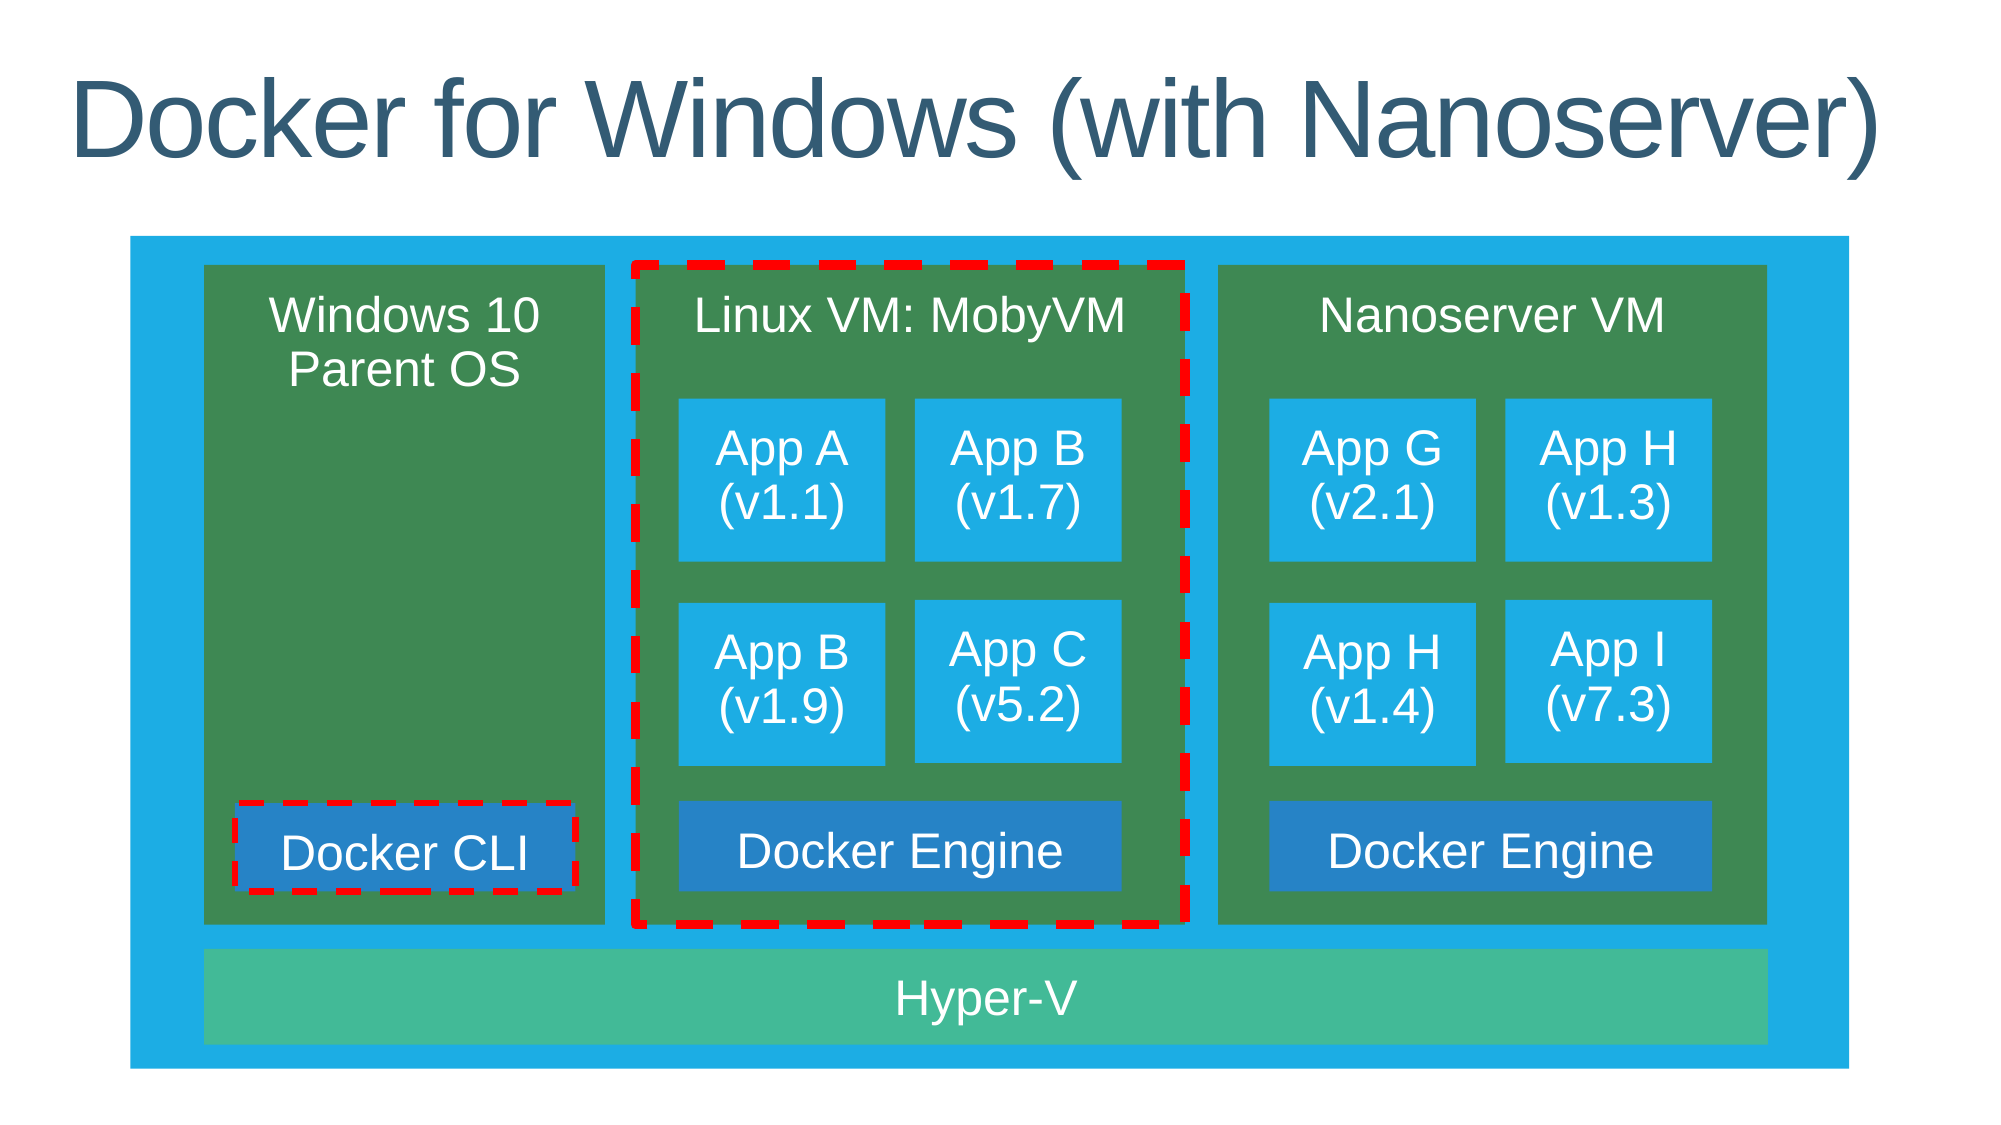

# Docker for Windows (with Nanoserver)

Windows 10
Parent OS
Linux VM: MobyVM
Nanoserver VM
App B
(v1.7)
App H
(v1.3)
App A
(v1.1)
App G
(v2.1)
App C
(v5.2)
App I
(v7.3)
App B
(v1.9)
App H
(v1.4)
Docker Engine
Docker Engine
Docker CLI
Hyper-V